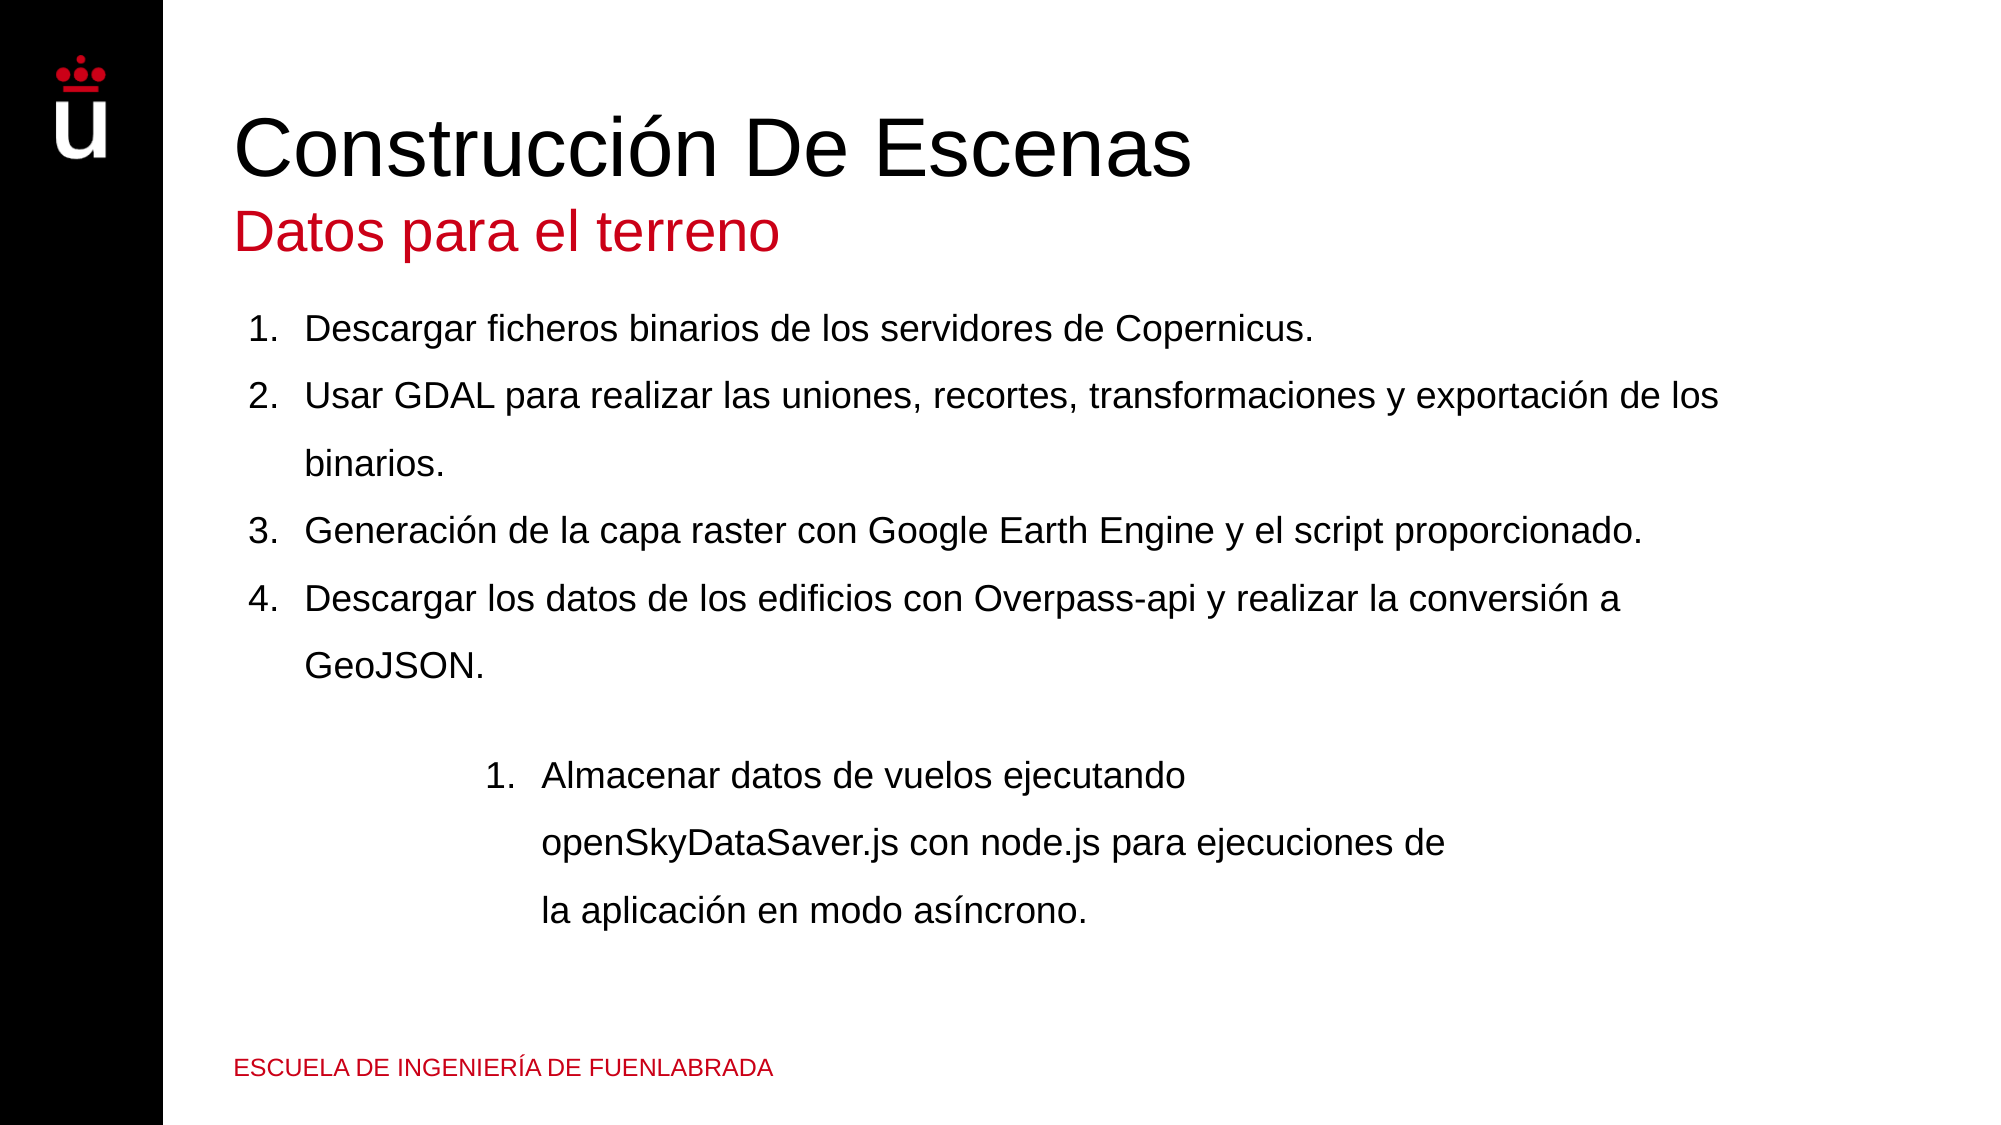

# Construcción De Escenas
Datos para el terreno
Descargar ficheros binarios de los servidores de Copernicus.
Usar GDAL para realizar las uniones, recortes, transformaciones y exportación de los binarios.
Generación de la capa raster con Google Earth Engine y el script proporcionado.
Descargar los datos de los edificios con Overpass-api y realizar la conversión a GeoJSON.
Almacenar datos de vuelos ejecutando openSkyDataSaver.js con node.js para ejecuciones de la aplicación en modo asíncrono.
ESCUELA DE INGENIERÍA DE FUENLABRADA